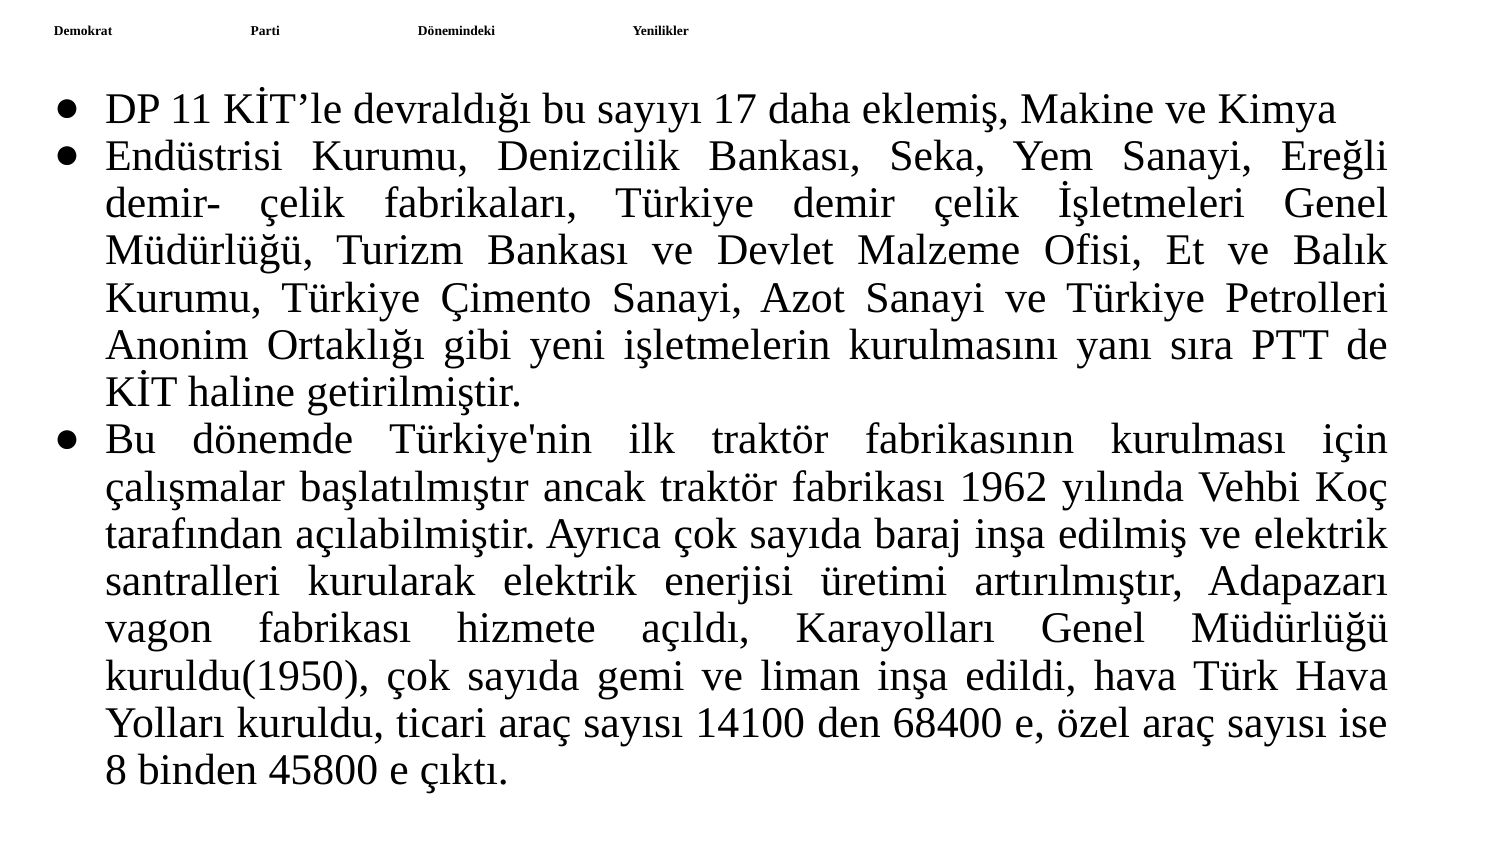

# Demokrat Parti Dönemindeki Yenilikler
DP 11 KİT’le devraldığı bu sayıyı 17 daha eklemiş, Makine ve Kimya
Endüstrisi Kurumu, Denizcilik Bankası, Seka, Yem Sanayi, Ereğli demir- çelik fabrikaları, Türkiye demir çelik İşletmeleri Genel Müdürlüğü, Turizm Bankası ve Devlet Malzeme Ofisi, Et ve Balık Kurumu, Türkiye Çimento Sanayi, Azot Sanayi ve Türkiye Petrolleri Anonim Ortaklığı gibi yeni işletmelerin kurulmasını yanı sıra PTT de KİT haline getirilmiştir.
Bu dönemde Türkiye'nin ilk traktör fabrikasının kurulması için çalışmalar başlatılmıştır ancak traktör fabrikası 1962 yılında Vehbi Koç tarafından açılabilmiştir. Ayrıca çok sayıda baraj inşa edilmiş ve elektrik santralleri kurularak elektrik enerjisi üretimi artırılmıştır, Adapazarı vagon fabrikası hizmete açıldı, Karayolları Genel Müdürlüğü kuruldu(1950), çok sayıda gemi ve liman inşa edildi, hava Türk Hava Yolları kuruldu, ticari araç sayısı 14100 den 68400 e, özel araç sayısı ise 8 binden 45800 e çıktı.